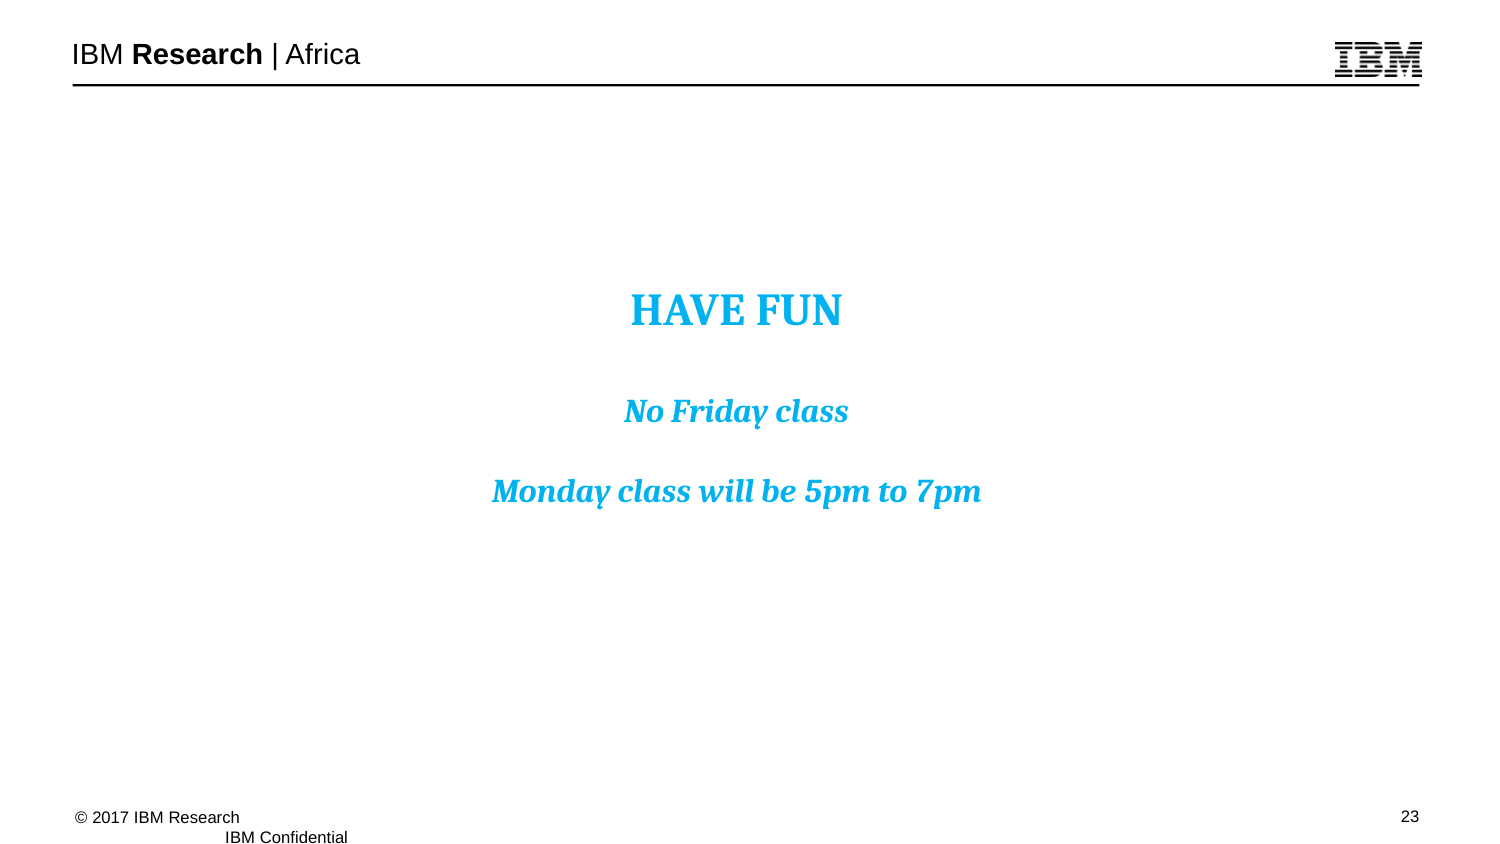

# HAVE FUN No Friday class Monday class will be 5pm to 7pm